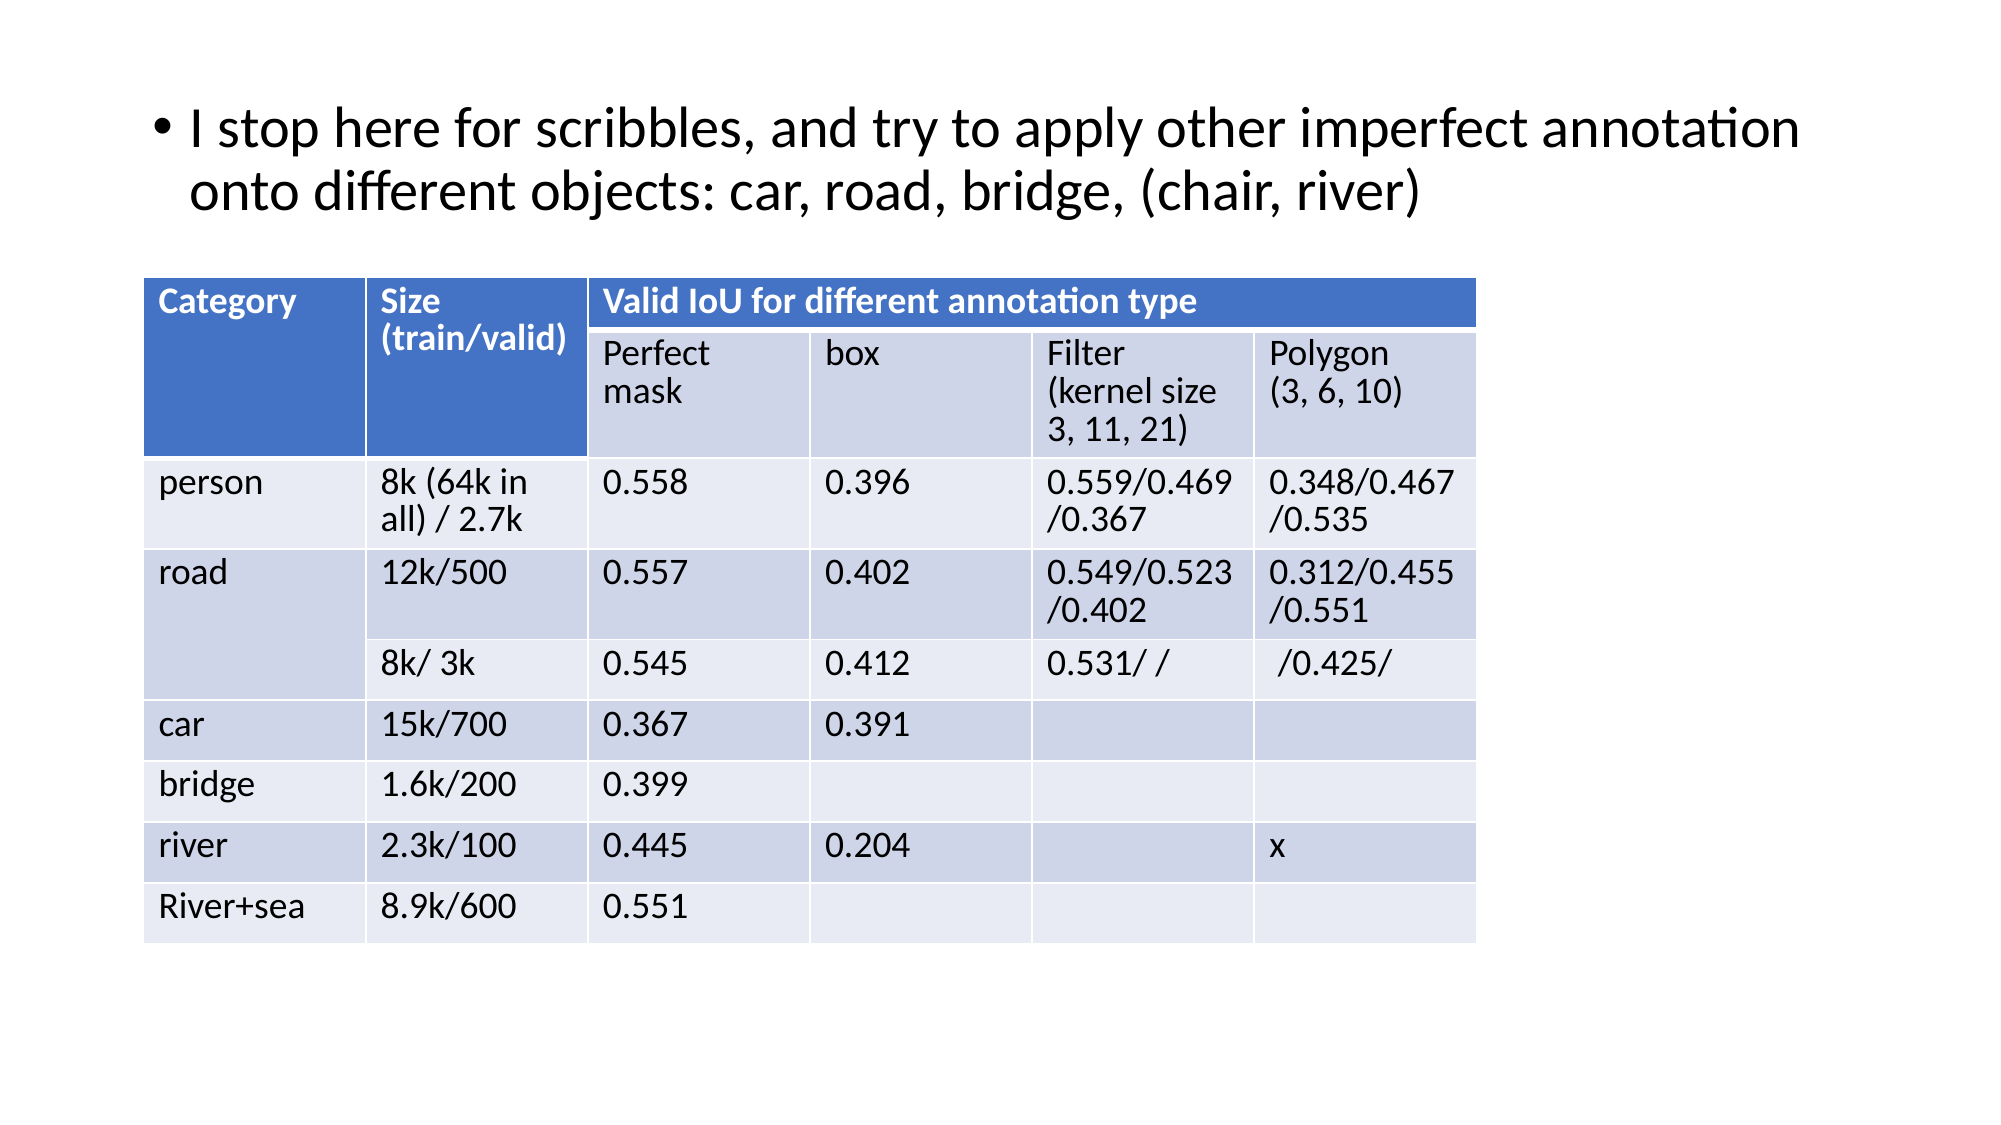

I stop here for scribbles, and try to apply other imperfect annotation onto different objects: car, road, bridge, (chair, river)
| Category | Size (train/valid) | Valid IoU for different annotation type |  |  |  |
| --- | --- | --- | --- | --- | --- |
|  |  | Perfect mask | box | Filter (kernel size 3, 11, 21) | Polygon (3, 6, 10) |
| person | 8k (64k in all) / 2.7k | 0.558 | 0.396 | 0.559/0.469/0.367 | 0.348/0.467/0.535 |
| road | 12k/500 | 0.557 | 0.402 | 0.549/0.523/0.402 | 0.312/0.455/0.551 |
|  | 8k/ 3k | 0.545 | 0.412 | 0.531/ / | /0.425/ |
| car | 15k/700 | 0.367 | 0.391 |  |  |
| bridge | 1.6k/200 | 0.399 |  |  |  |
| river | 2.3k/100 | 0.445 | 0.204 |  | x |
| River+sea | 8.9k/600 | 0.551 |  |  |  |